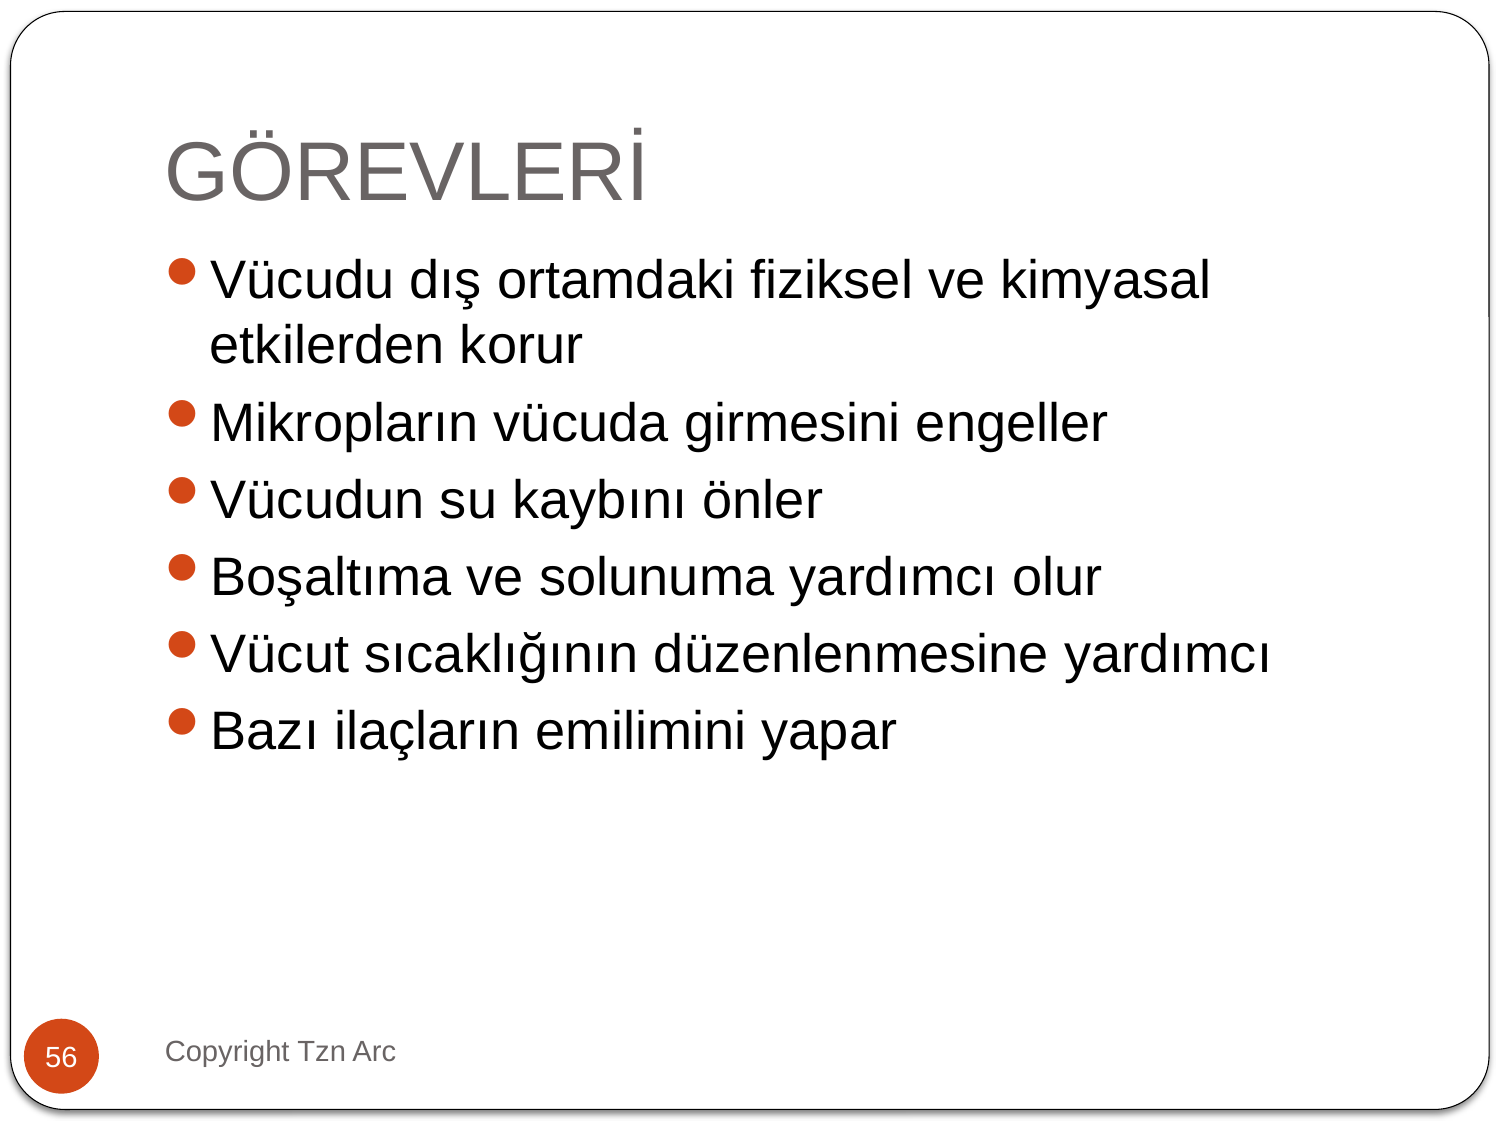

# GÖREVLERİ
Vücudu dış ortamdaki fiziksel ve kimyasal etkilerden korur
Mikropların vücuda girmesini engeller
Vücudun su kaybını önler
Boşaltıma ve solunuma yardımcı olur
Vücut sıcaklığının düzenlenmesine yardımcı
Bazı ilaçların emilimini yapar
Copyright Tzn Arc
56